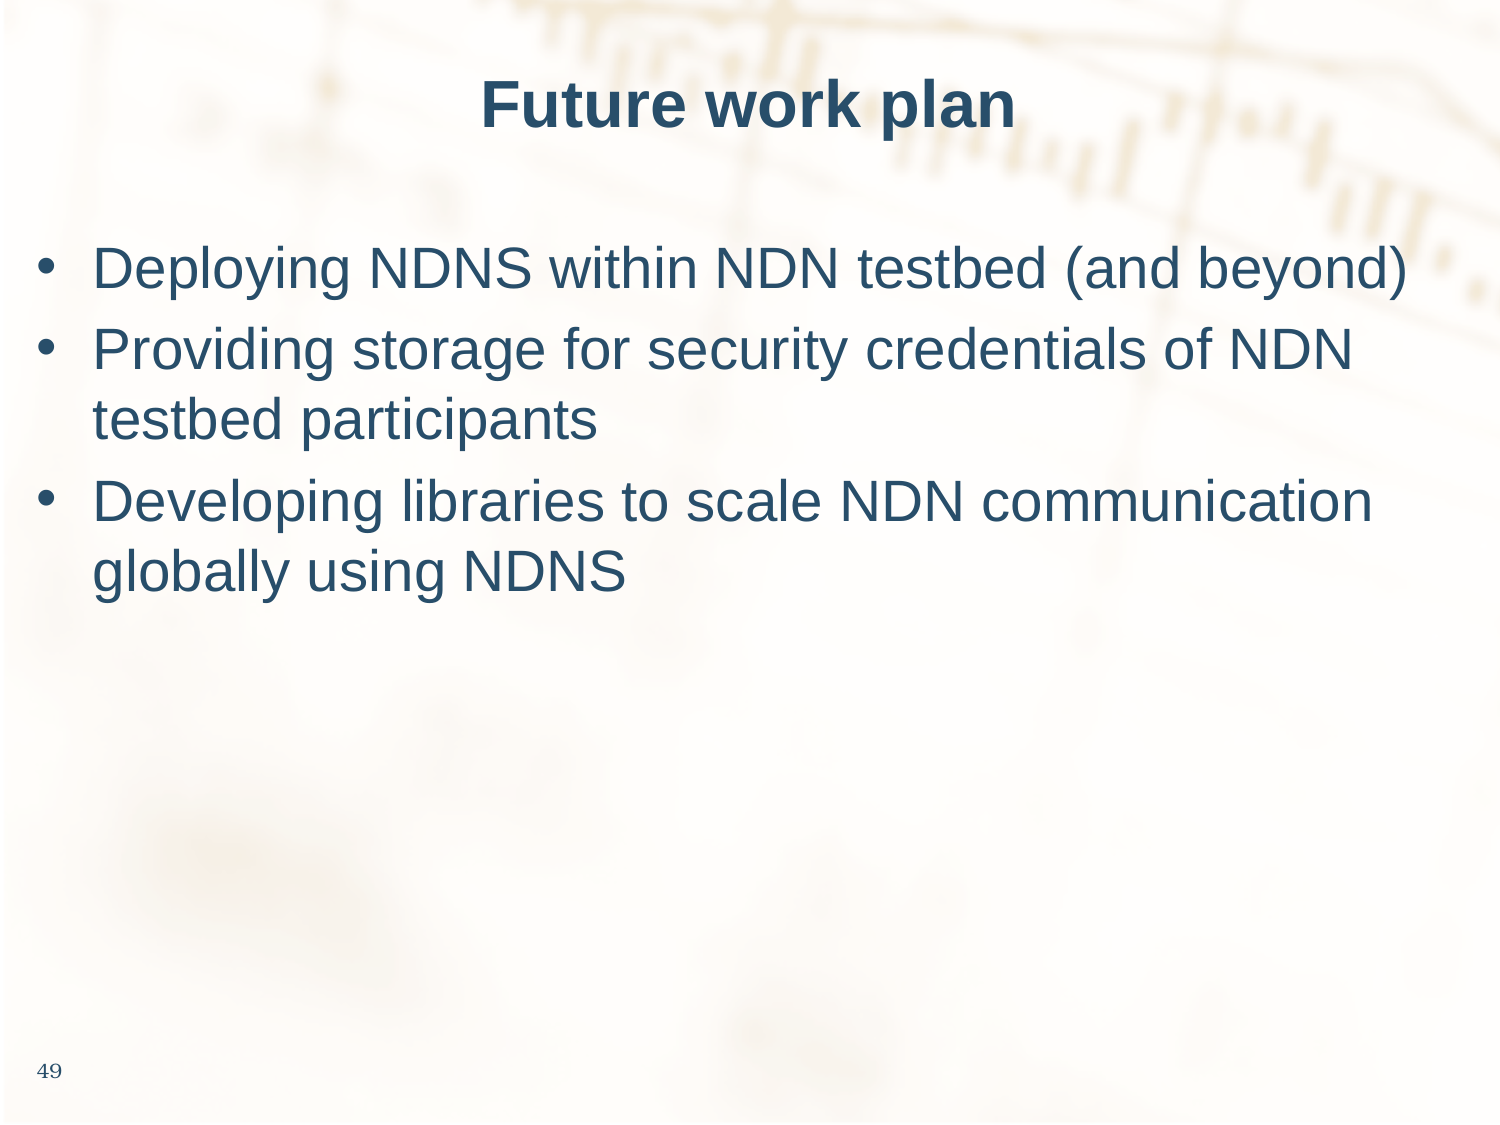

# Future work plan
Deploying NDNS within NDN testbed (and beyond)
Providing storage for security credentials of NDN testbed participants
Developing libraries to scale NDN communication globally using NDNS
49